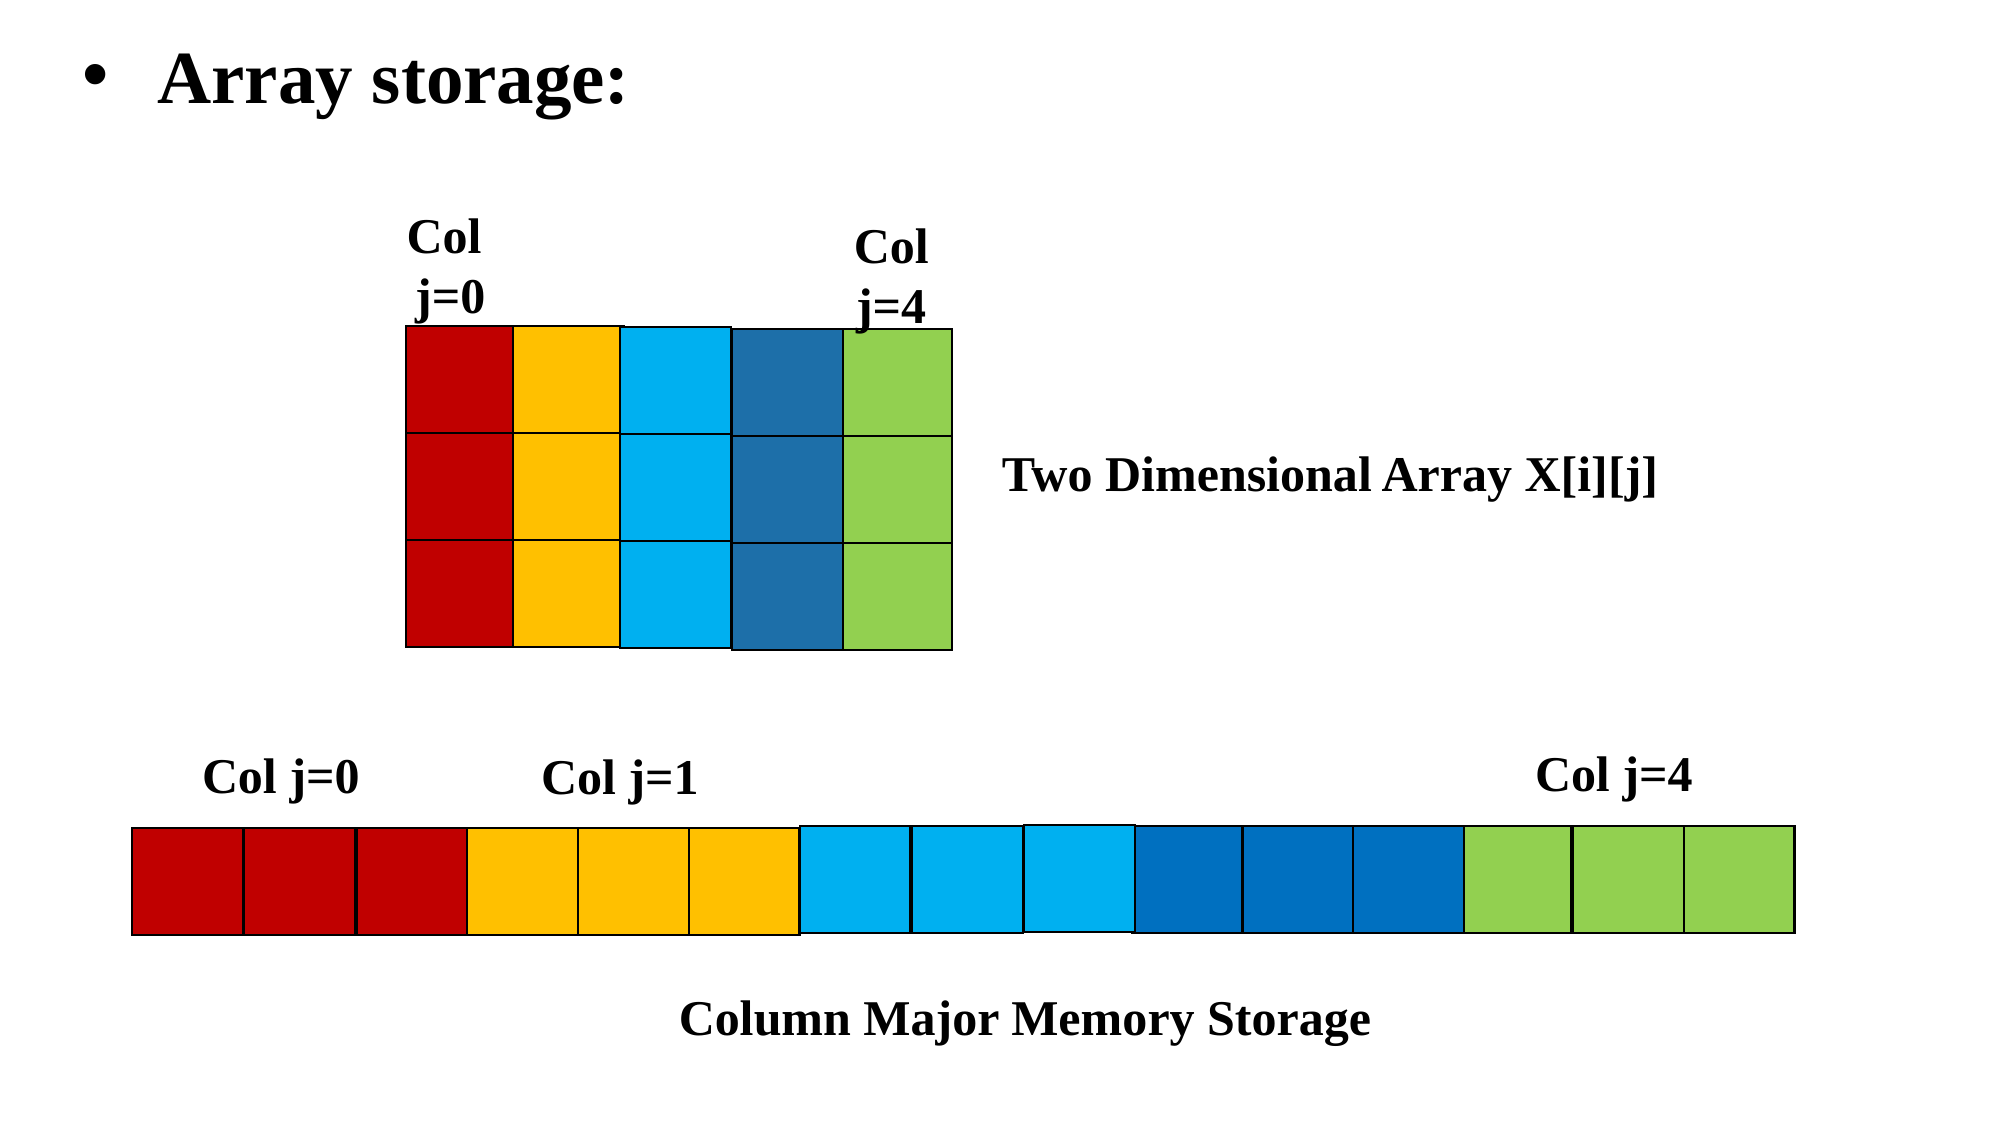

Array storage:
Col
j=0
Col
j=4

Two Dimensional Array X[i][j]
Col j=4
Col j=0
Col j=1

Column Major Memory Storage